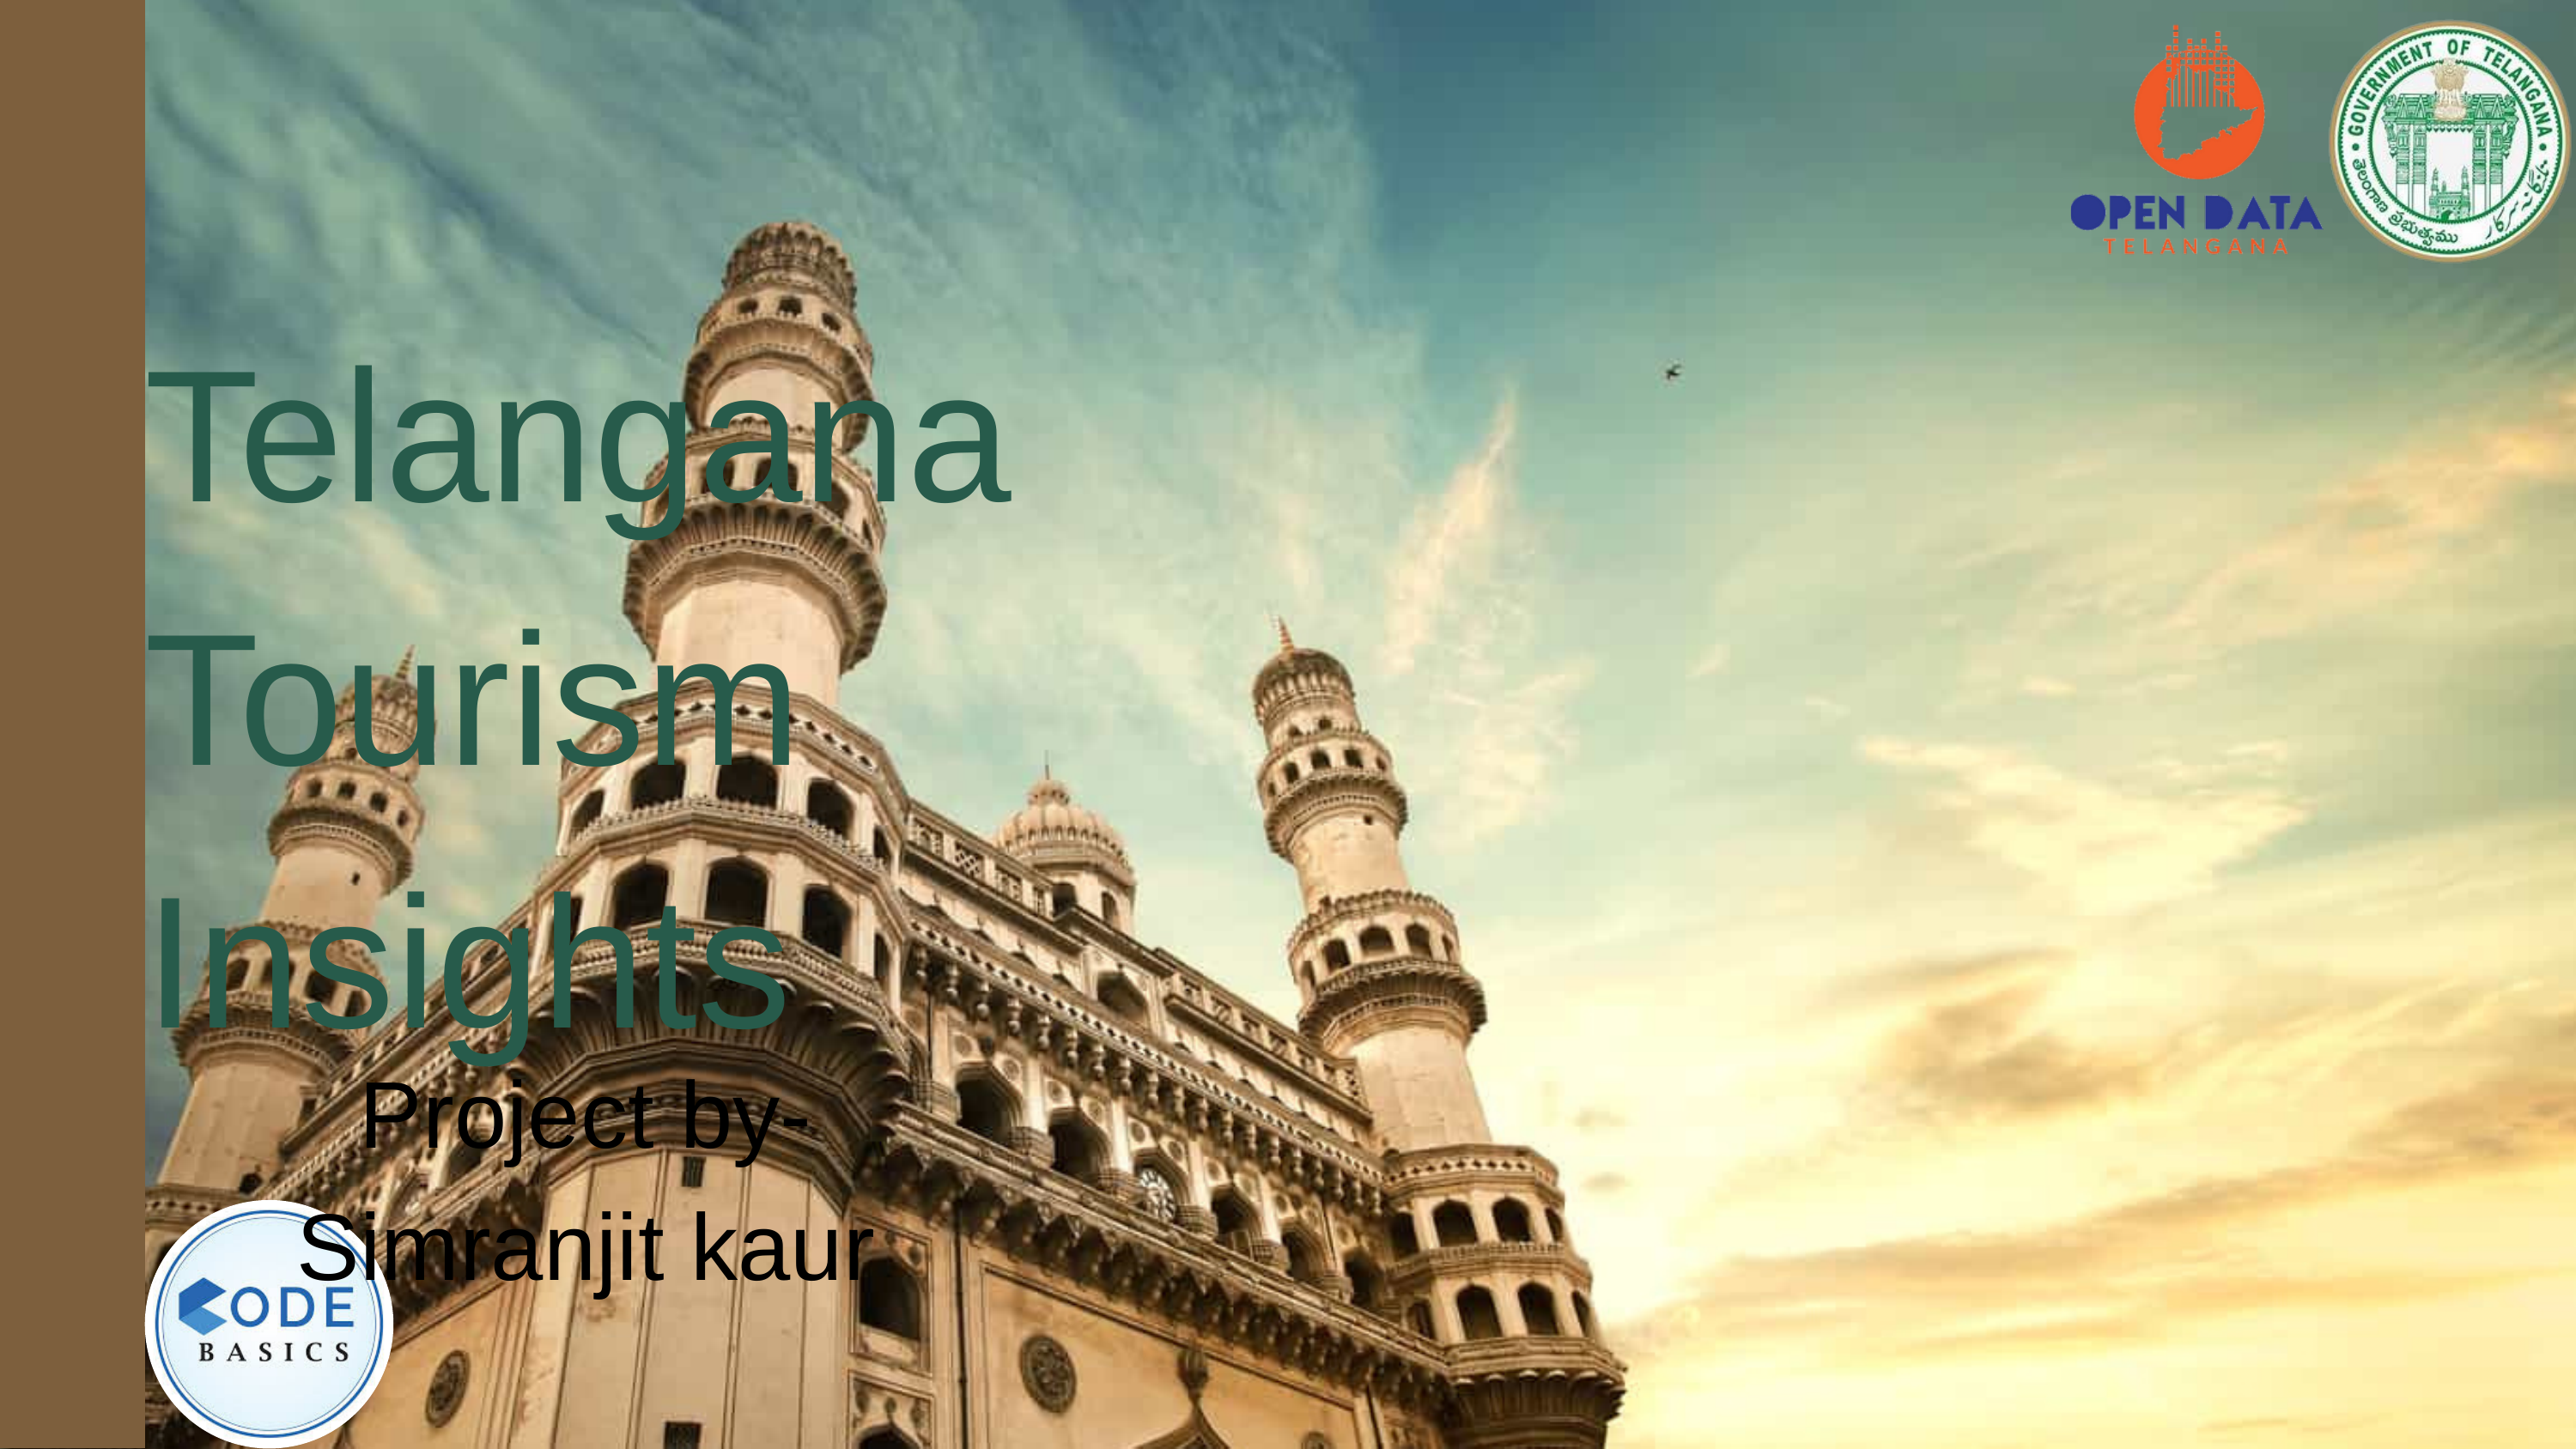

Telangana Tourism
Insights
Project by- Simranjit kaur